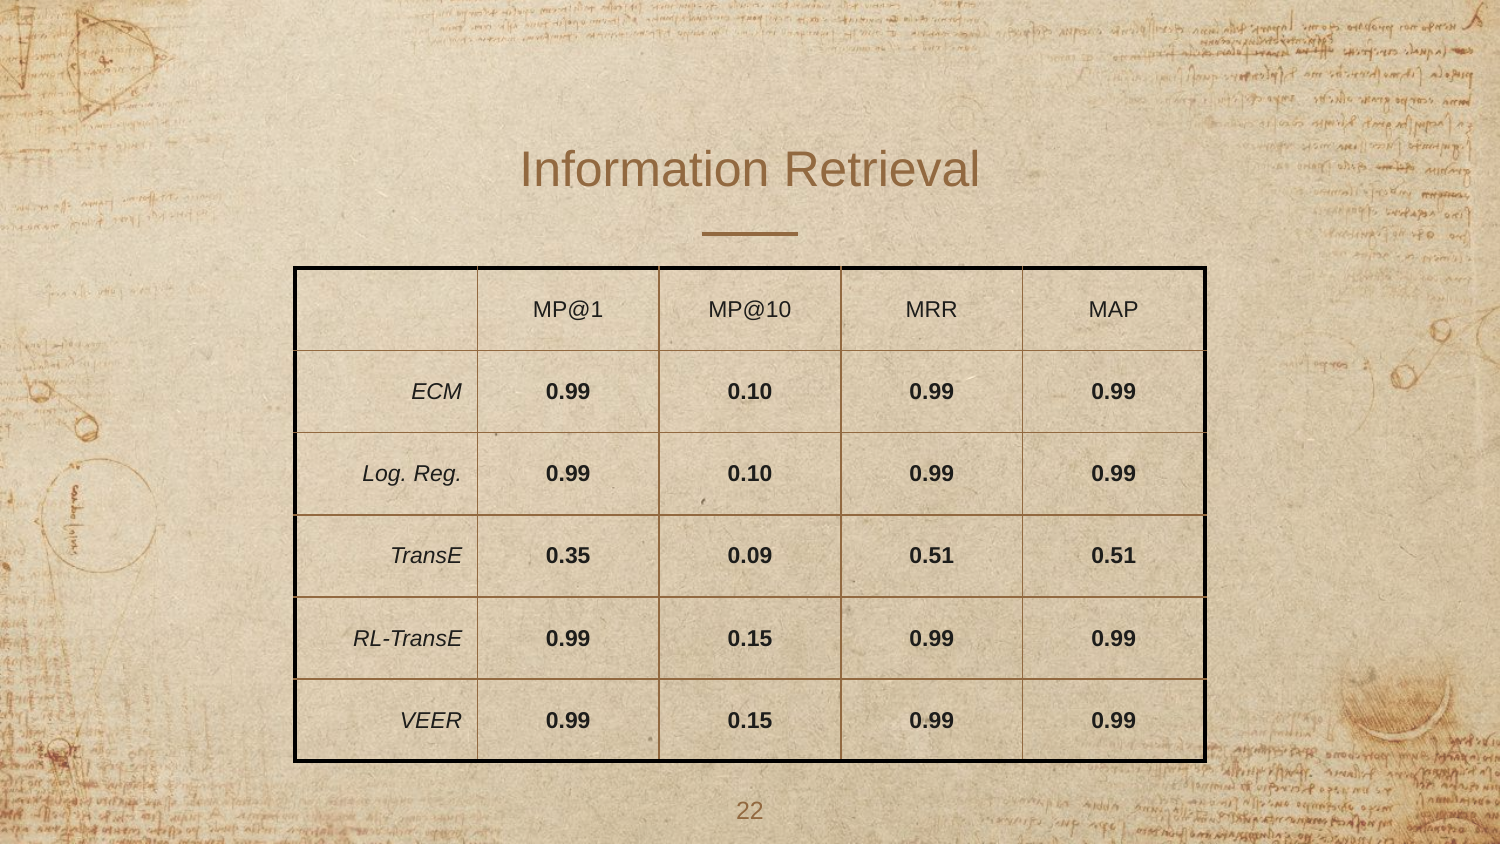

# Information Retrieval
|  | MP@1 | MP@10 | MRR | MAP |
| --- | --- | --- | --- | --- |
| ECM | 0.99 | 0.10 | 0.99 | 0.99 |
| Log. Reg. | 0.99 | 0.10 | 0.99 | 0.99 |
| TransE | 0.35 | 0.09 | 0.51 | 0.51 |
| RL-TransE | 0.99 | 0.15 | 0.99 | 0.99 |
| VEER | 0.99 | 0.15 | 0.99 | 0.99 |
22